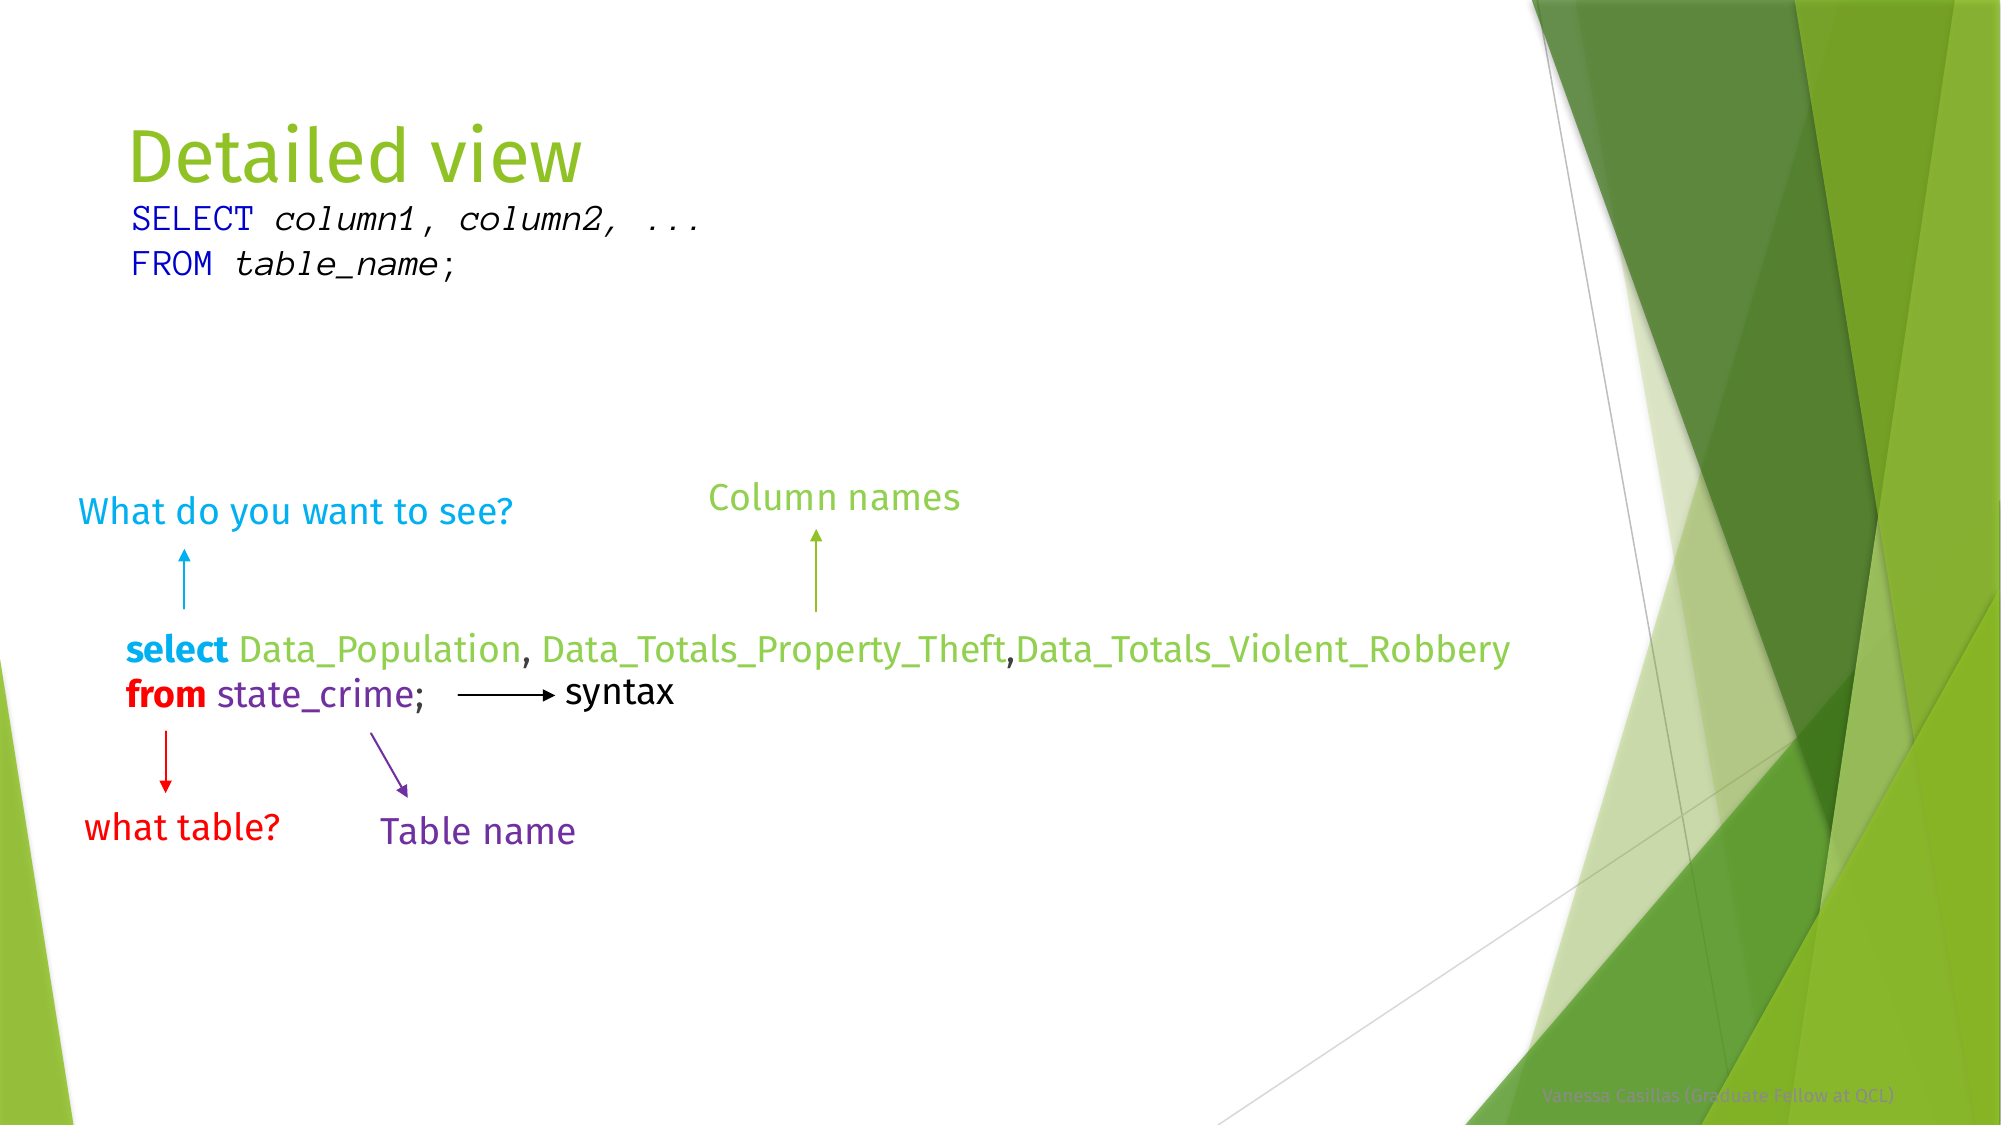

# Detailed view
SELECT column1, column2, ...
FROM table_name;

select Data_Population, Data_Totals_Property_Theft,Data_Totals_Violent_Robbery
from state_crime;

Column names
What do you want to see?

syntax
what table?
Table name
Vanessa Casillas (Graduate Fellow at QCL)